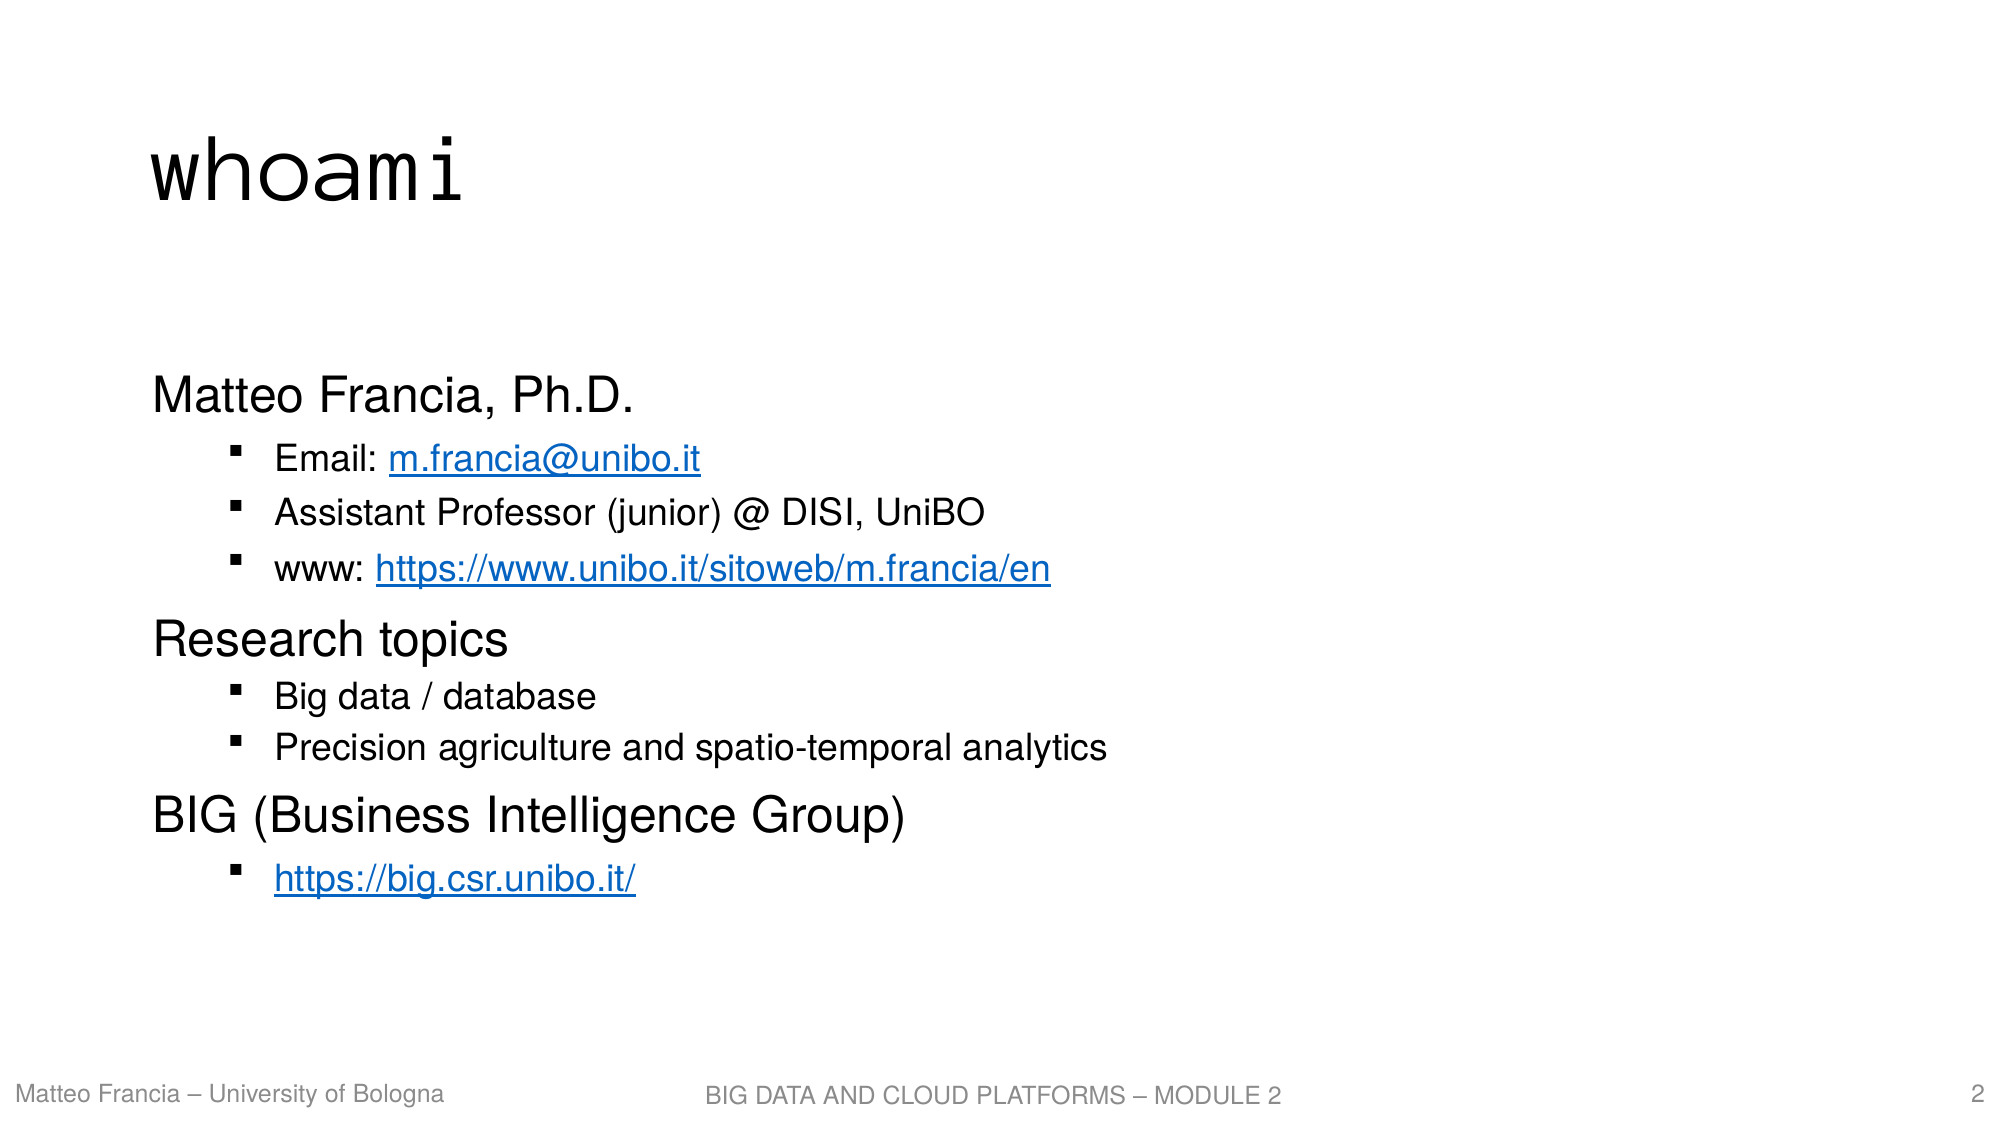

# whoami
Matteo Francia, Ph.D.
Email: m.francia@unibo.it
Assistant Professor (junior) @ DISI, UniBO
www: https://www.unibo.it/sitoweb/m.francia/en
Research topics
Big data / database
Precision agriculture and spatio-temporal analytics
BIG (Business Intelligence Group)
https://big.csr.unibo.it/

2
Matteo Francia – University of Bologna